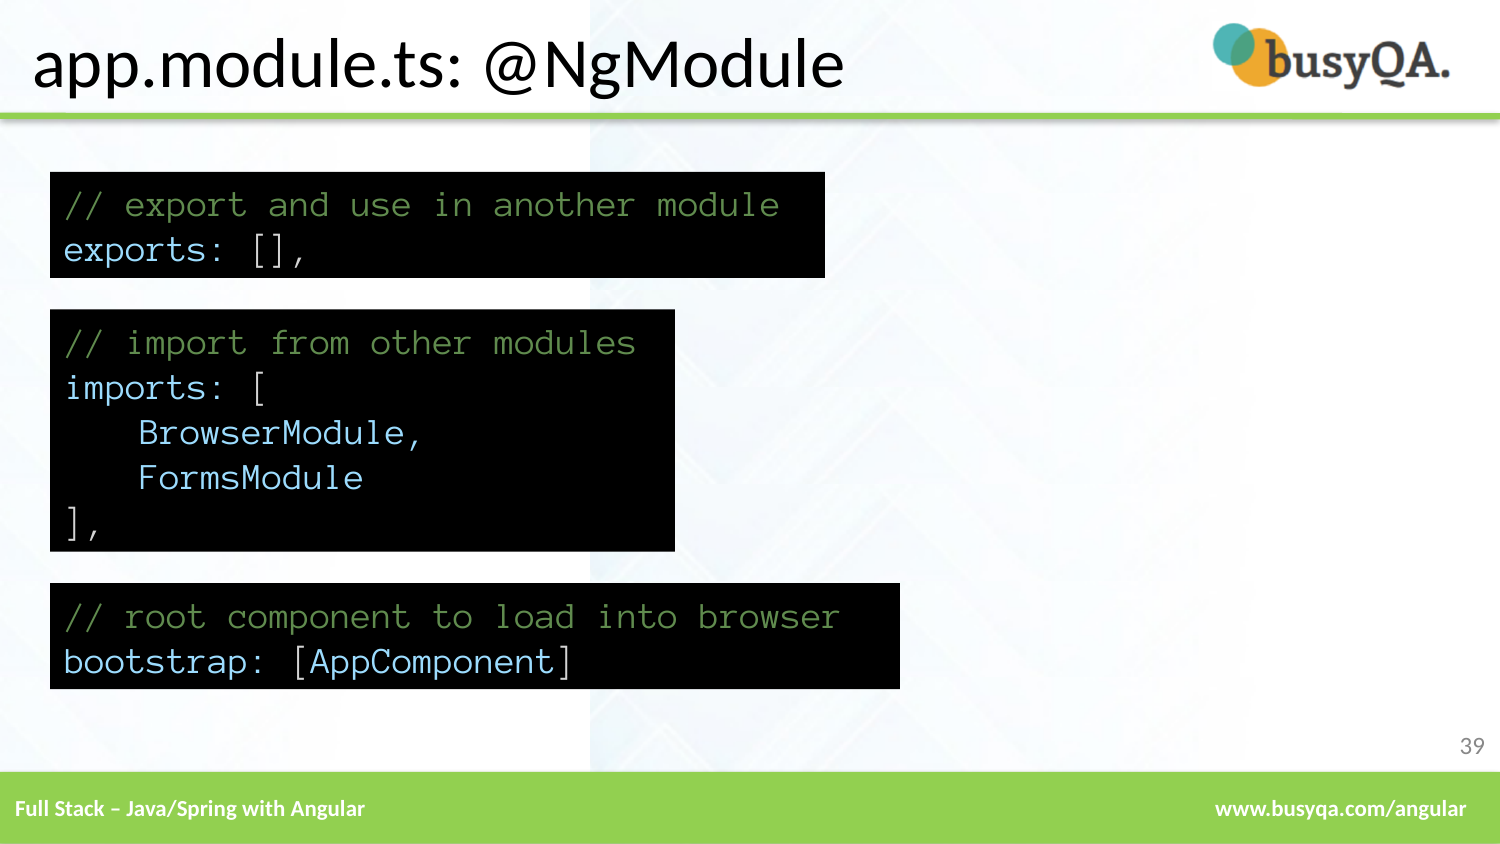

# app.module.ts: @NgModule
// export and use in another module
exports: [],
// import from other modules
imports: [
BrowserModule,
FormsModule
],
// root component to load into browser
bootstrap: [AppComponent]